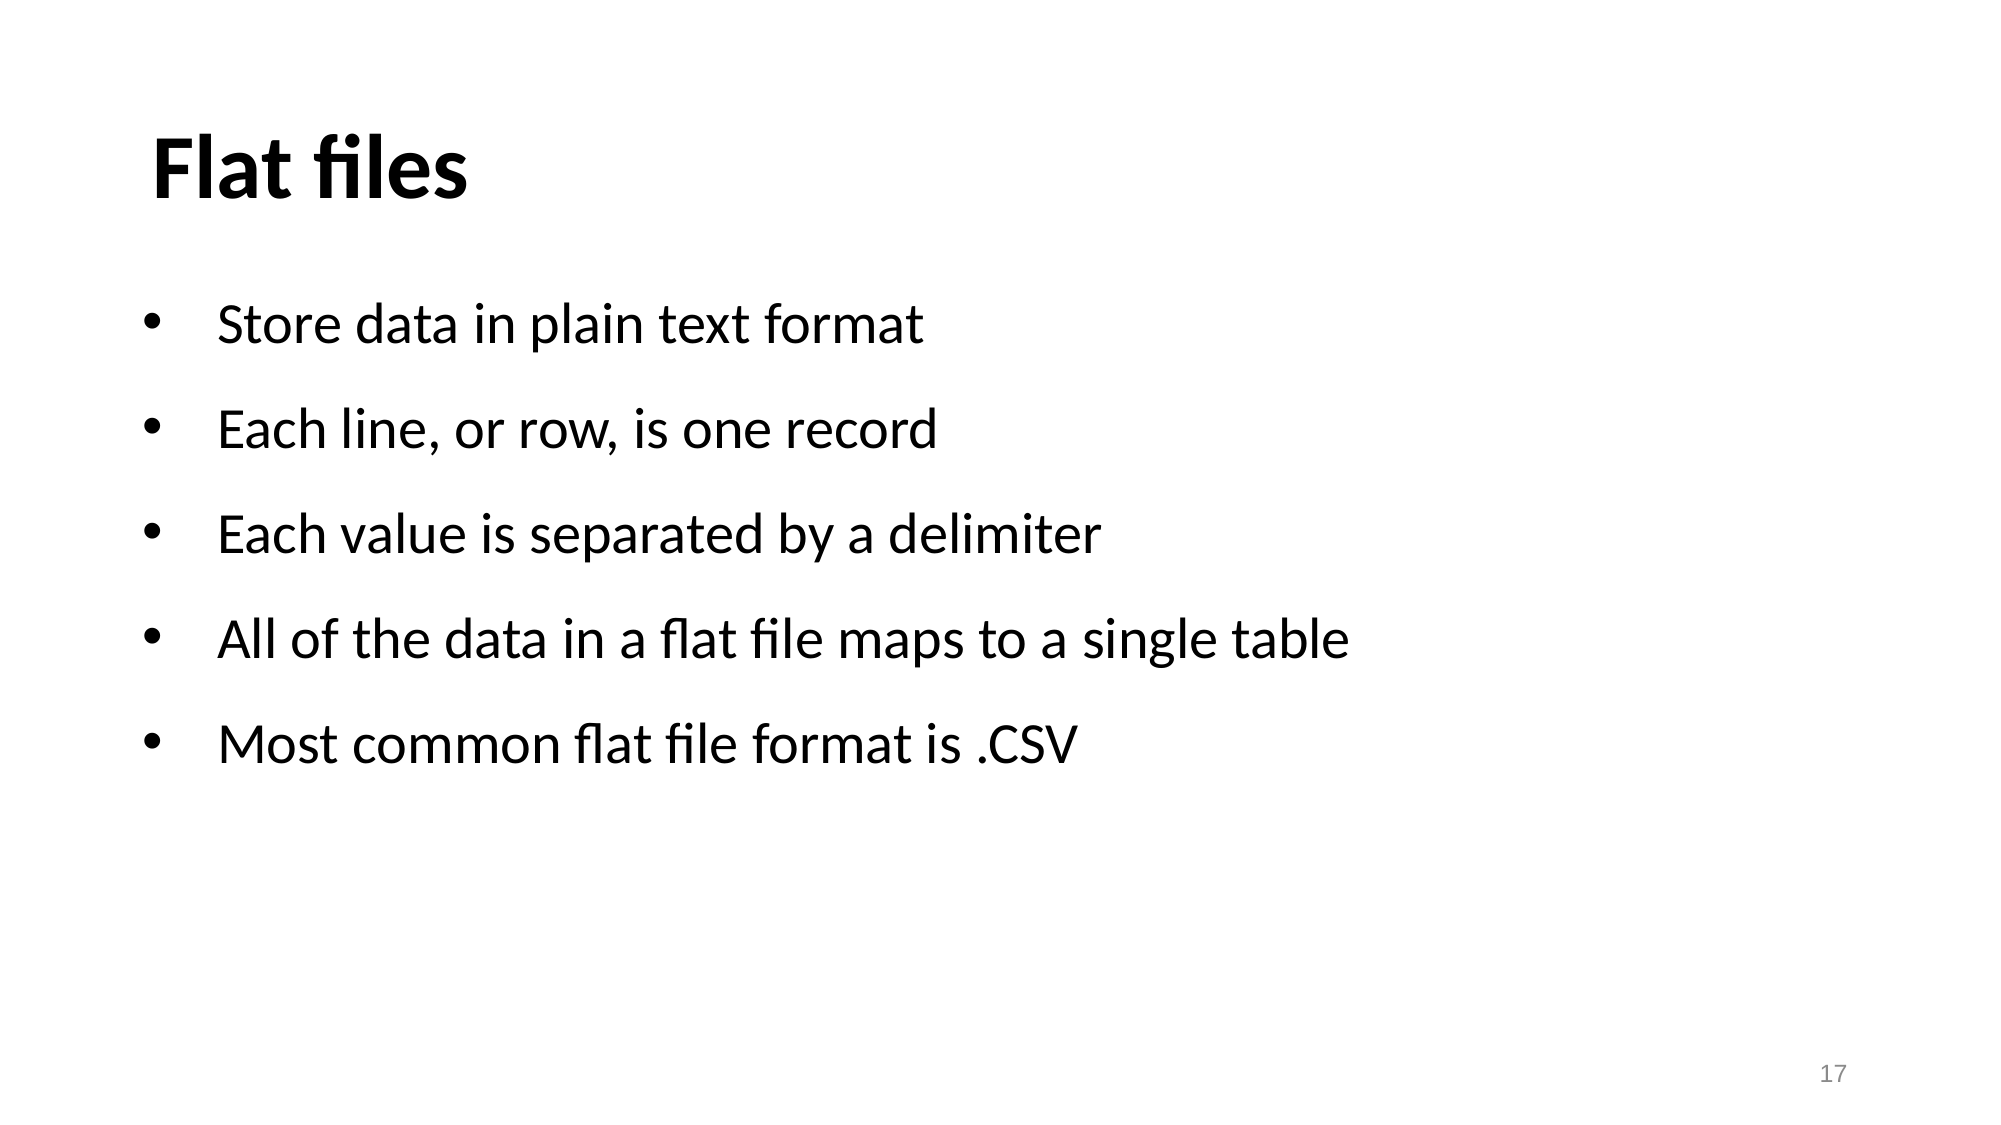

# Flat files
Store data in plain text format
Each line, or row, is one record
Each value is separated by a delimiter
All of the data in a flat file maps to a single table
Most common flat file format is .CSV
17